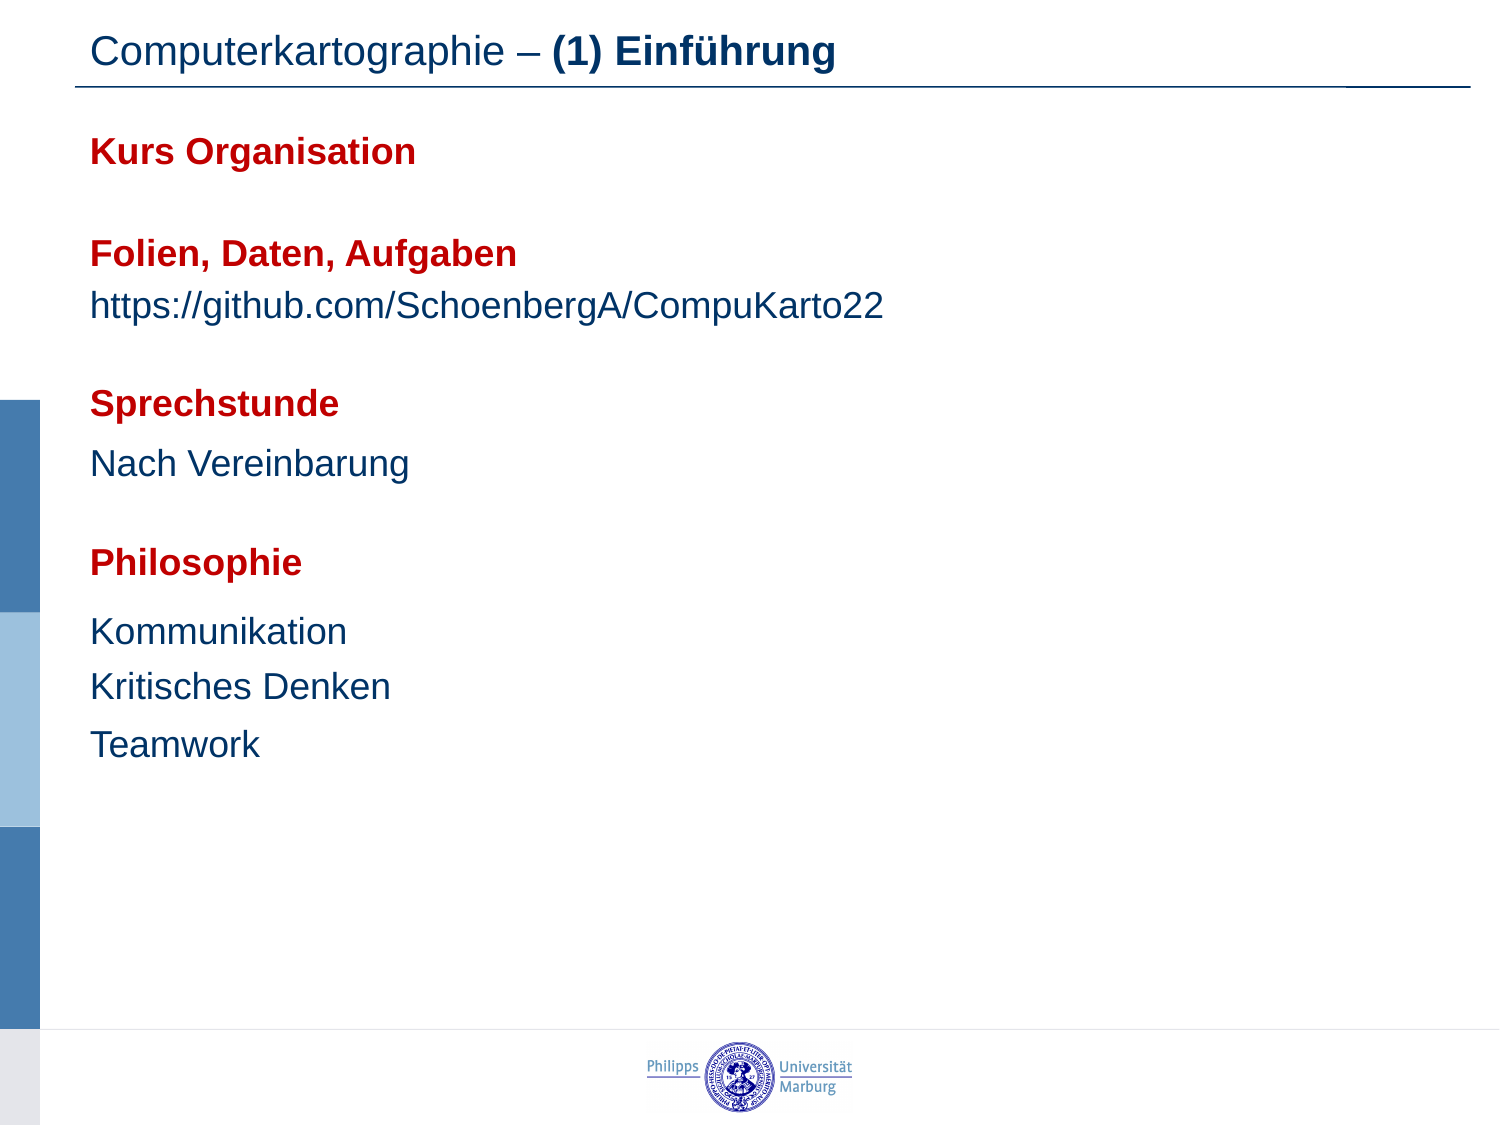

Computerkartographie – (1) Einführung

Kurs Organisation
Folien, Daten, Aufgaben
https://github.com/SchoenbergA/CompuKarto22
Sprechstunde
Nach Vereinbarung
Philosophie
Kommunikation
Kritisches Denken
Teamwork